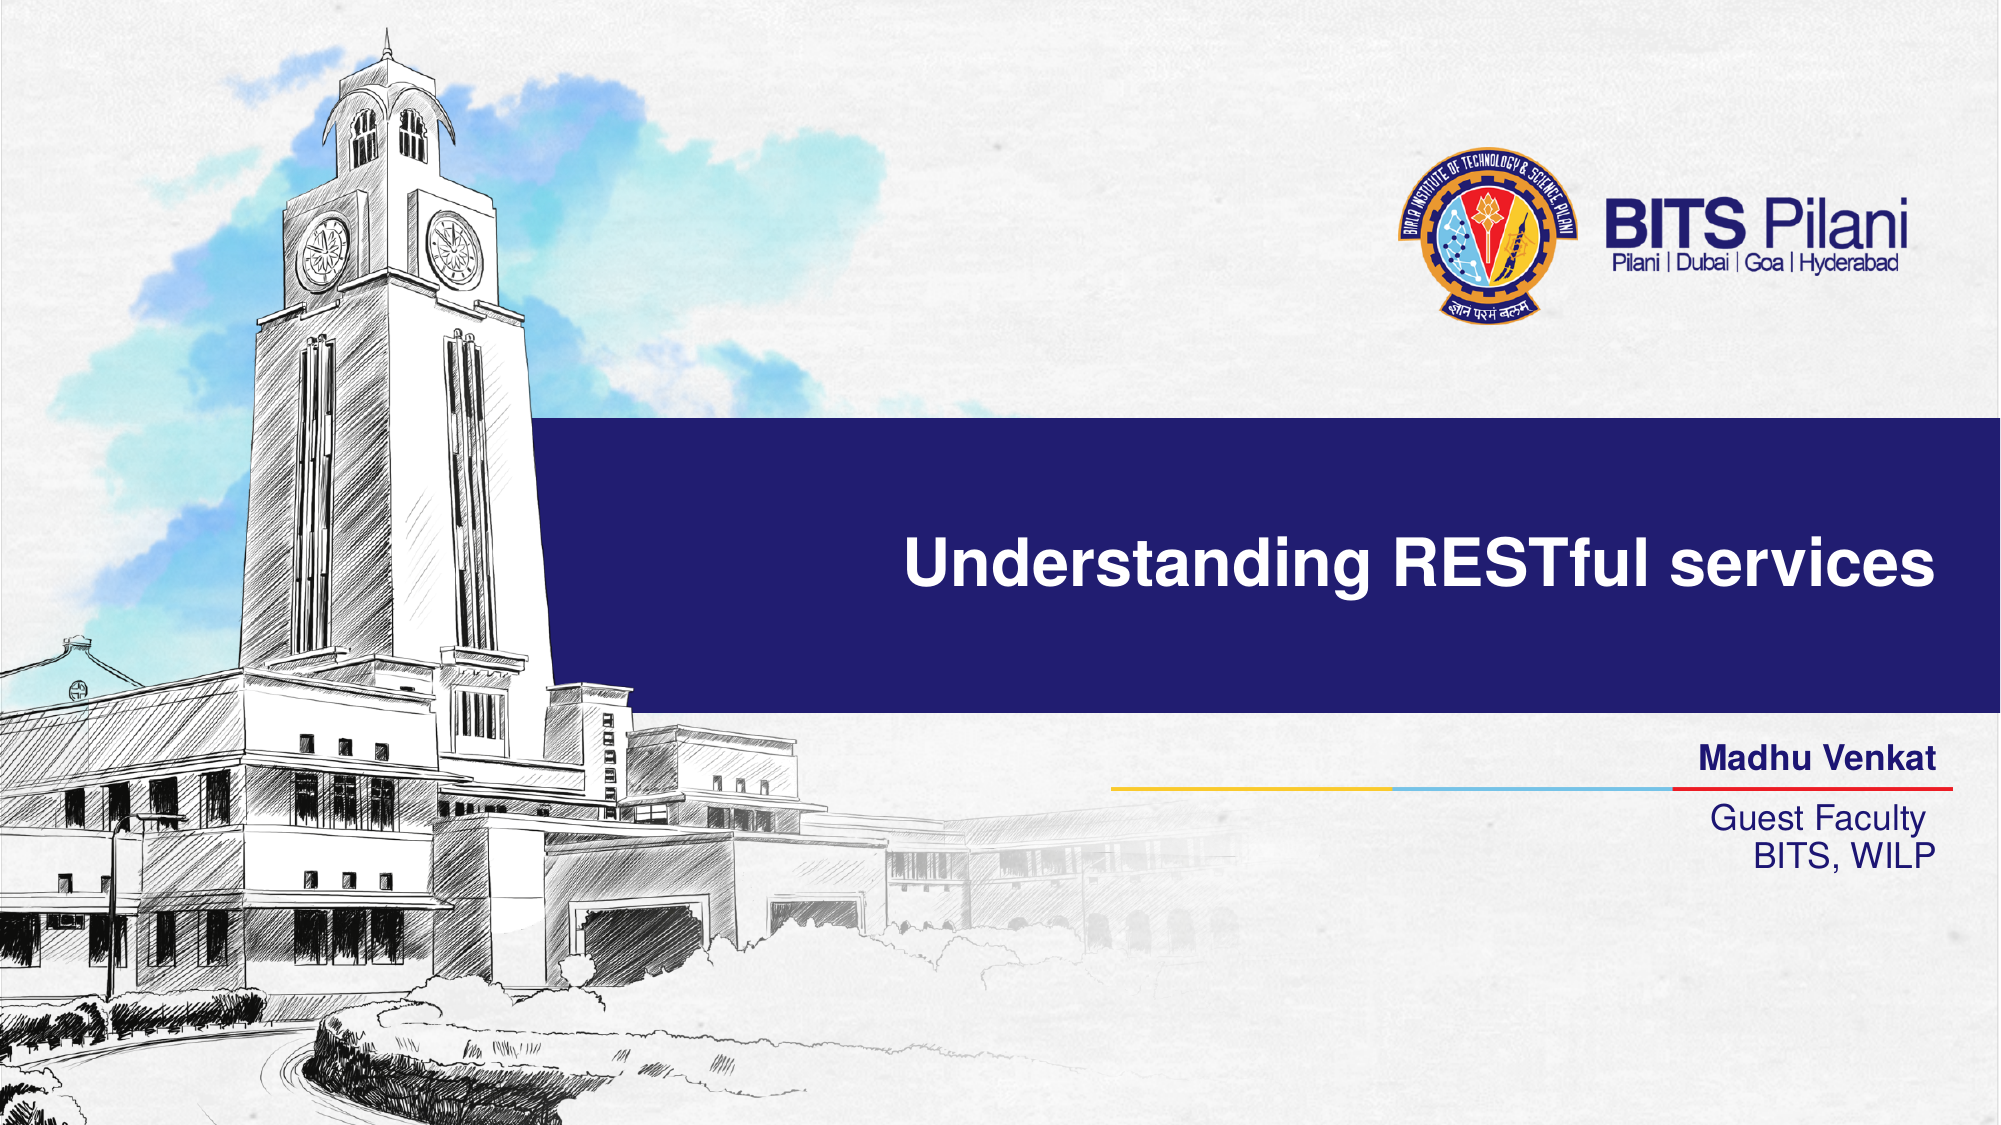

# Understanding RESTful services
Madhu Venkat
Guest Faculty
BITS, WILP